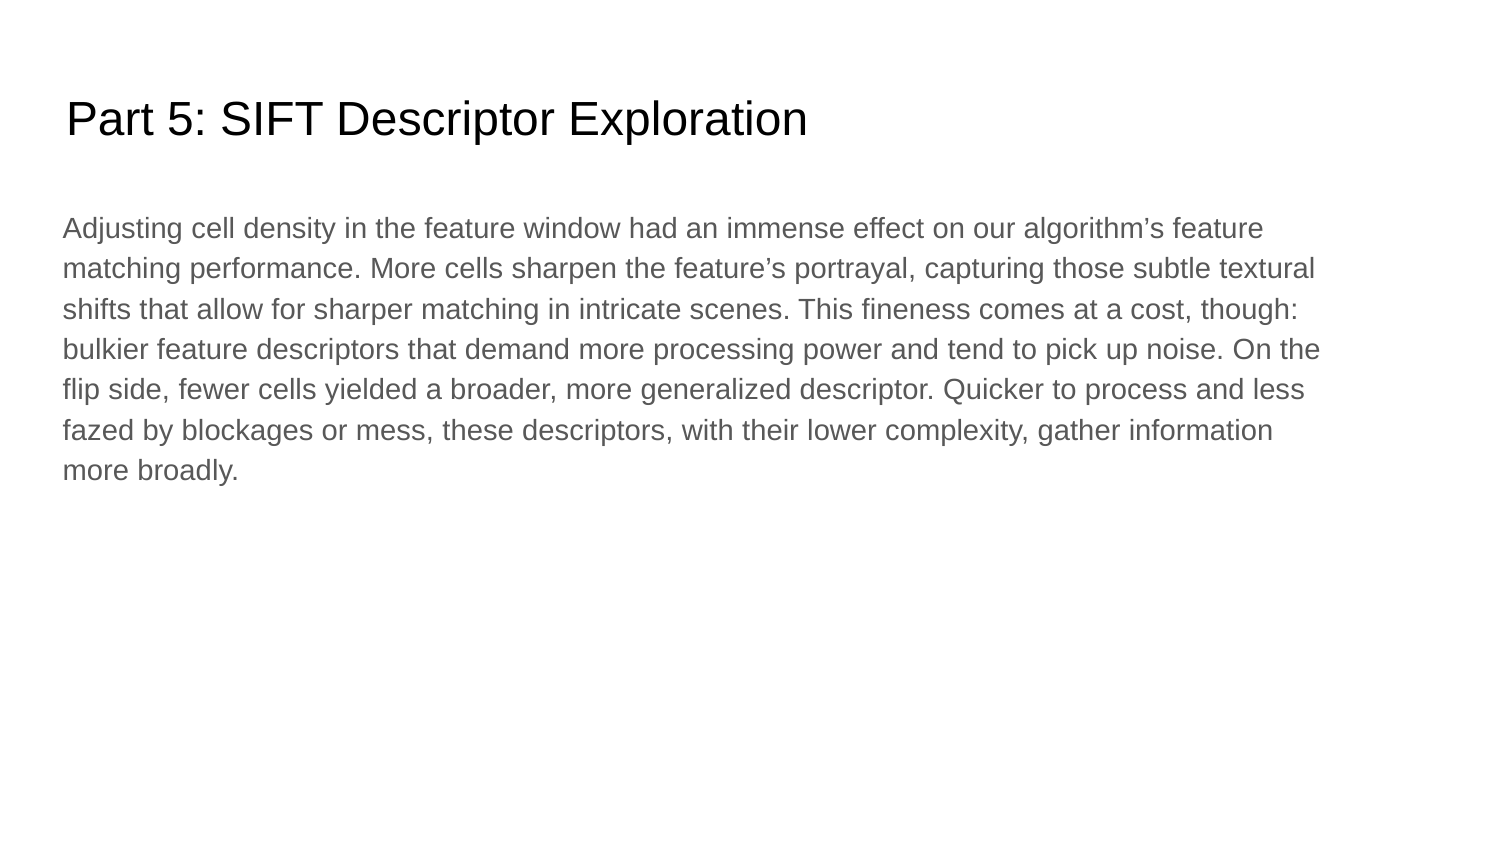

# Part 5: SIFT Descriptor Exploration
Adjusting cell density in the feature window had an immense effect on our algorithm’s feature matching performance. More cells sharpen the feature’s portrayal, capturing those subtle textural shifts that allow for sharper matching in intricate scenes. This fineness comes at a cost, though: bulkier feature descriptors that demand more processing power and tend to pick up noise. On the flip side, fewer cells yielded a broader, more generalized descriptor. Quicker to process and less fazed by blockages or mess, these descriptors, with their lower complexity, gather information more broadly.